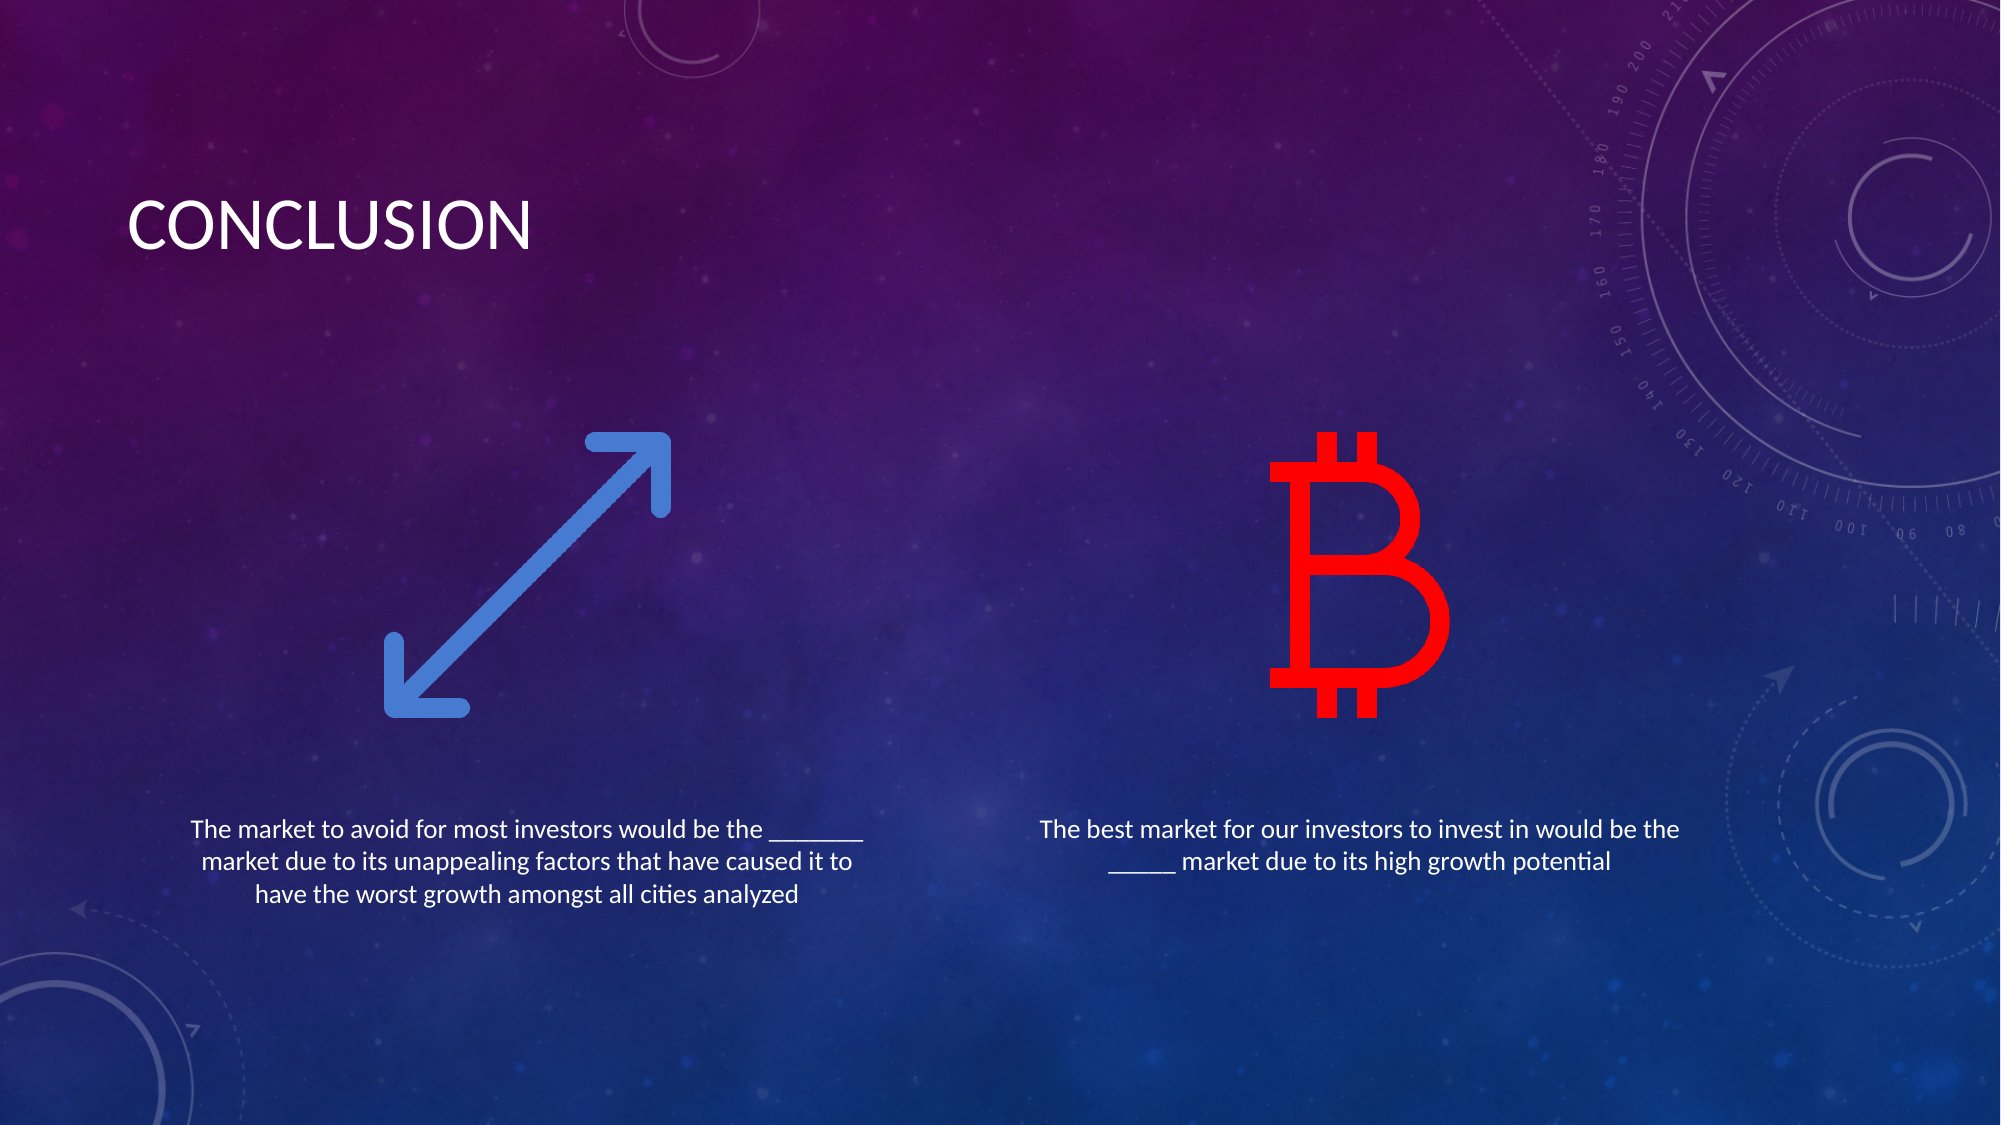

# Conclusion
The market to avoid for most investors would be the _______ market due to its unappealing factors that have caused it to have the worst growth amongst all cities analyzed
The best market for our investors to invest in would be the _____ market due to its high growth potential